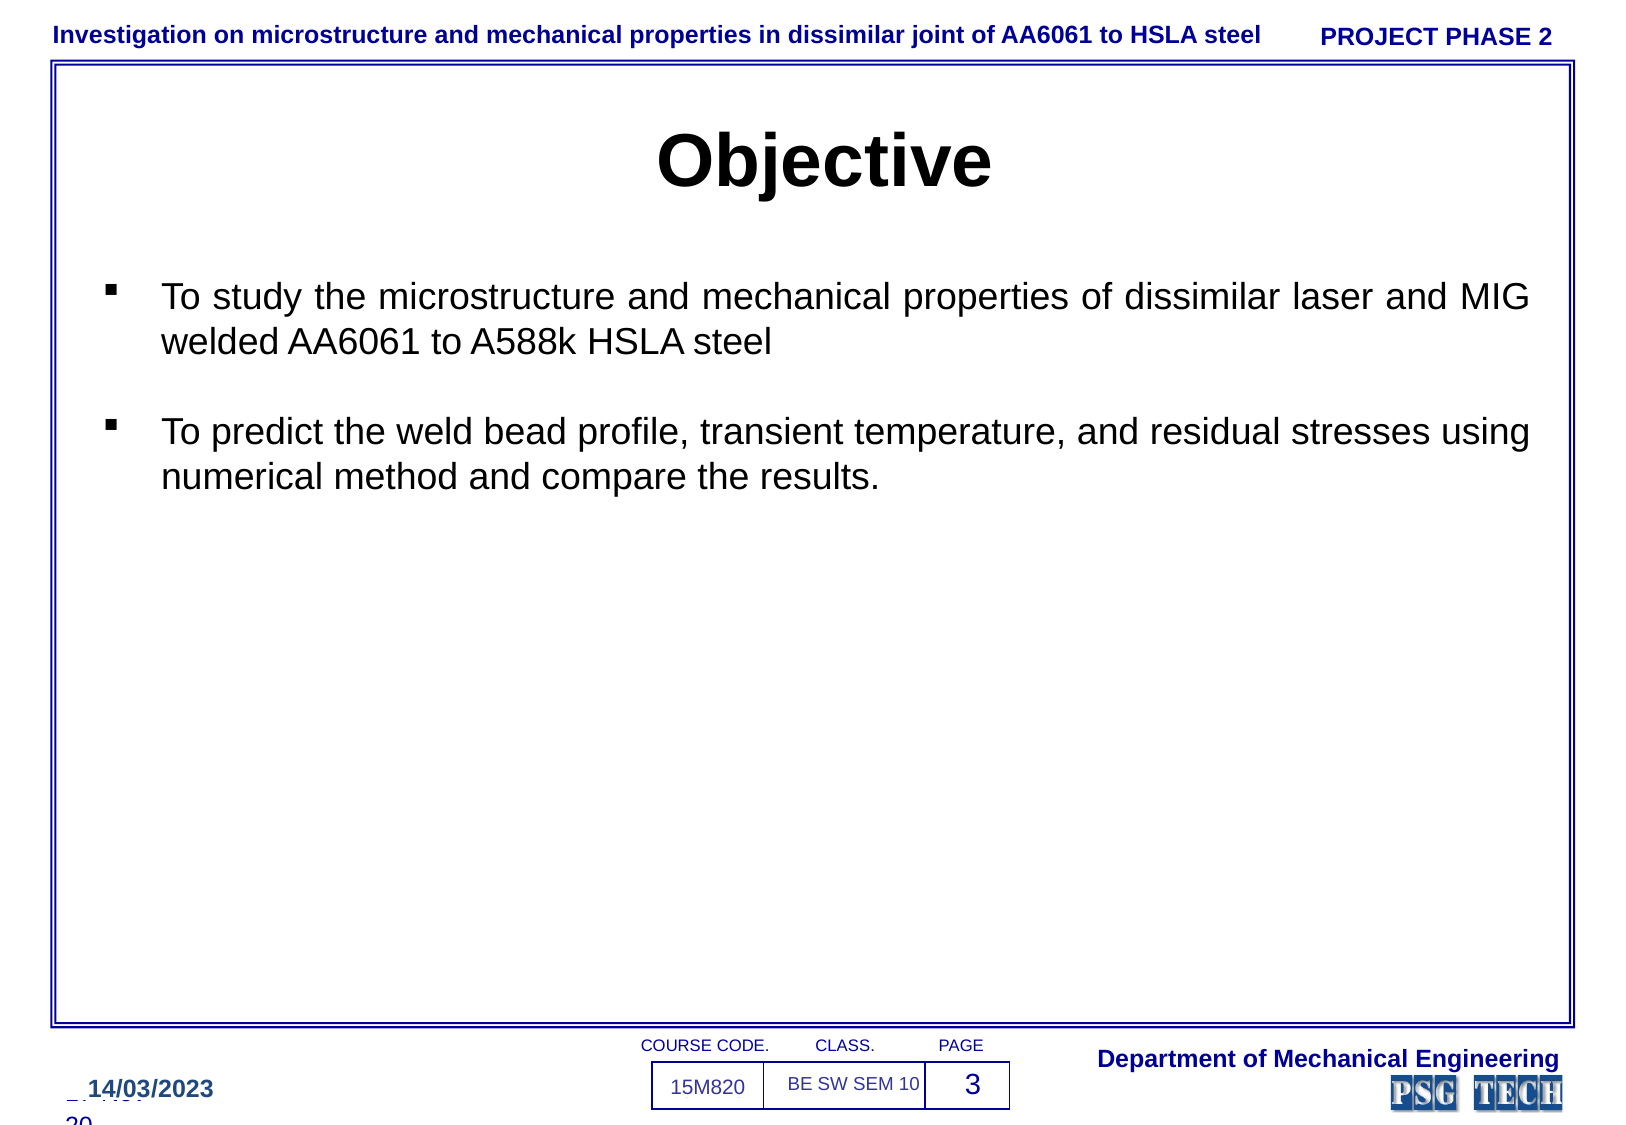

PROJECT PHASE 2

Investigation on microstructure and mechanical properties in dissimilar joint of AA6061 to HSLA steel
Objective
To study the microstructure and mechanical properties of dissimilar laser and MIG welded AA6061 to A588k HSLA steel

To predict the weld bead profile, transient temperature, and residual stresses using numerical method and compare the results.

CLASS.
COURSE CODE.
PAGE
Department of Mechanical Engineering
| 15M820 | BE SW SEM 10 | 3 |
| --- | --- | --- |
14/03/2023

BE:

17-Nov-20
15M216